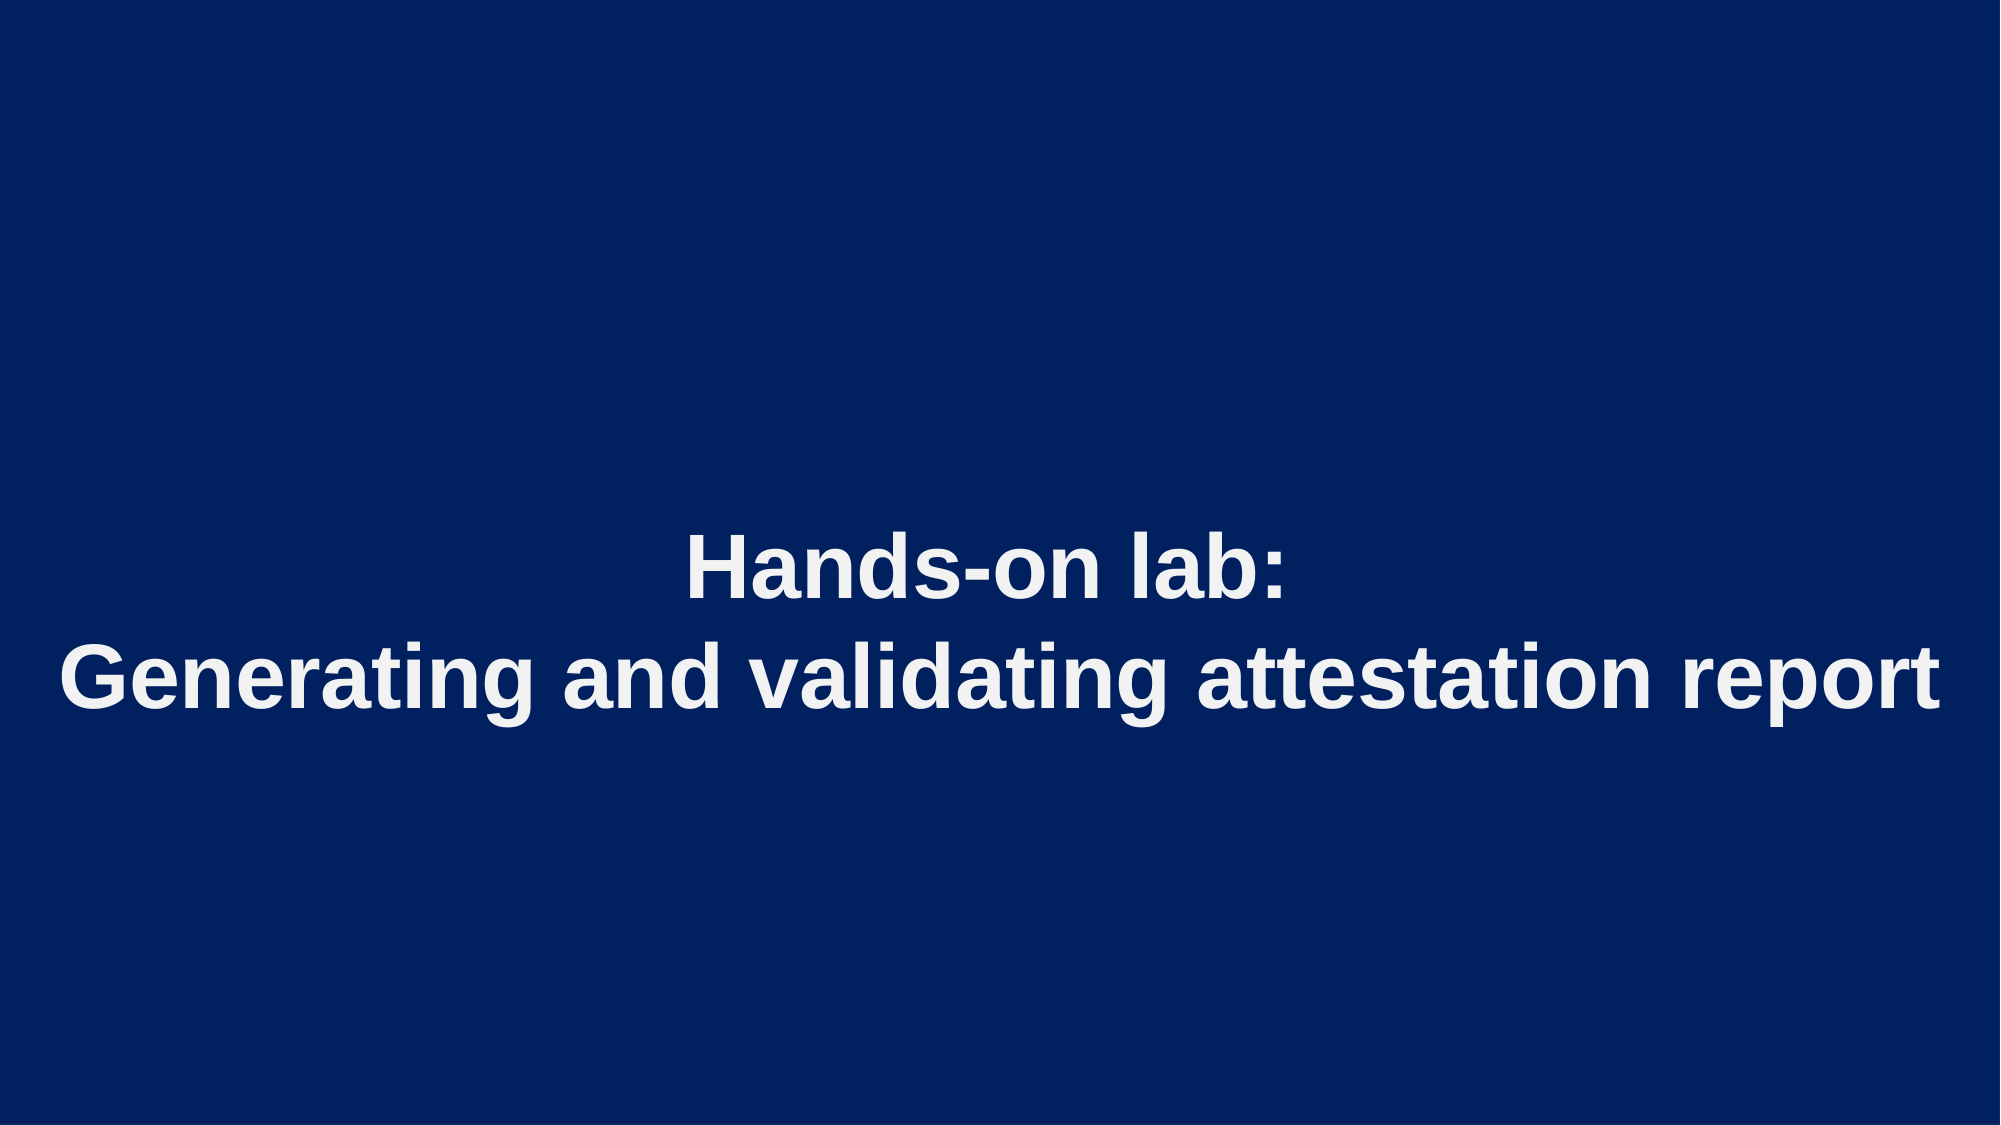

Hands-on lab:
Generating and validating attestation report